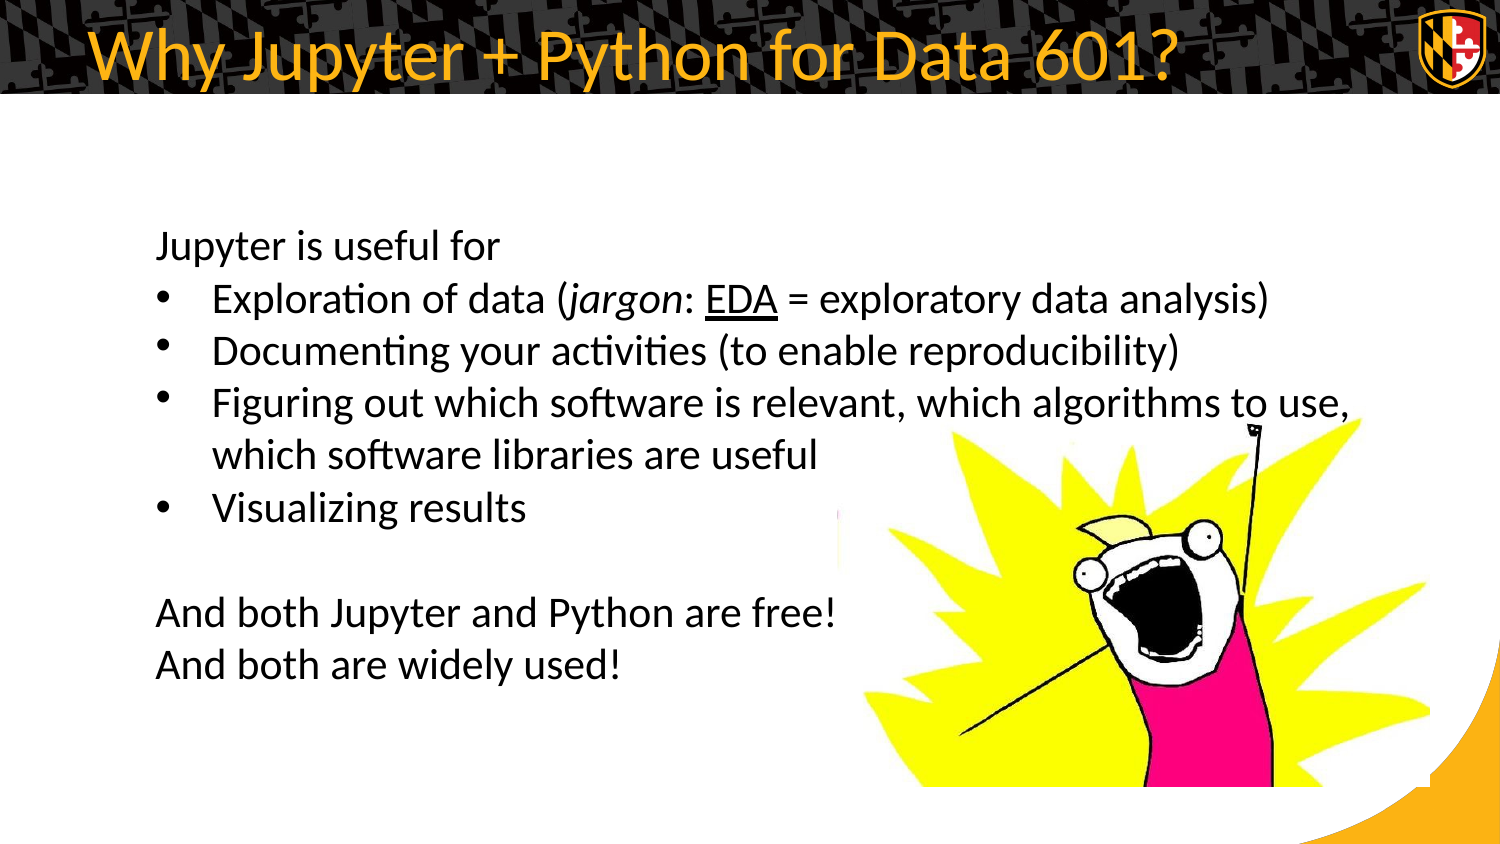

Why Jupyter + Python for Data
601?
Jupyter is useful for
•
•
•
Exploration of data (jargon: EDA = exploratory data analysis)
Documenting your activities (to enable reproducibility)
Figuring out which software is relevant, which algorithms to use,
which software libraries are useful
Visualizing results

•
And both Jupyter and Python are free!
And both are widely used!